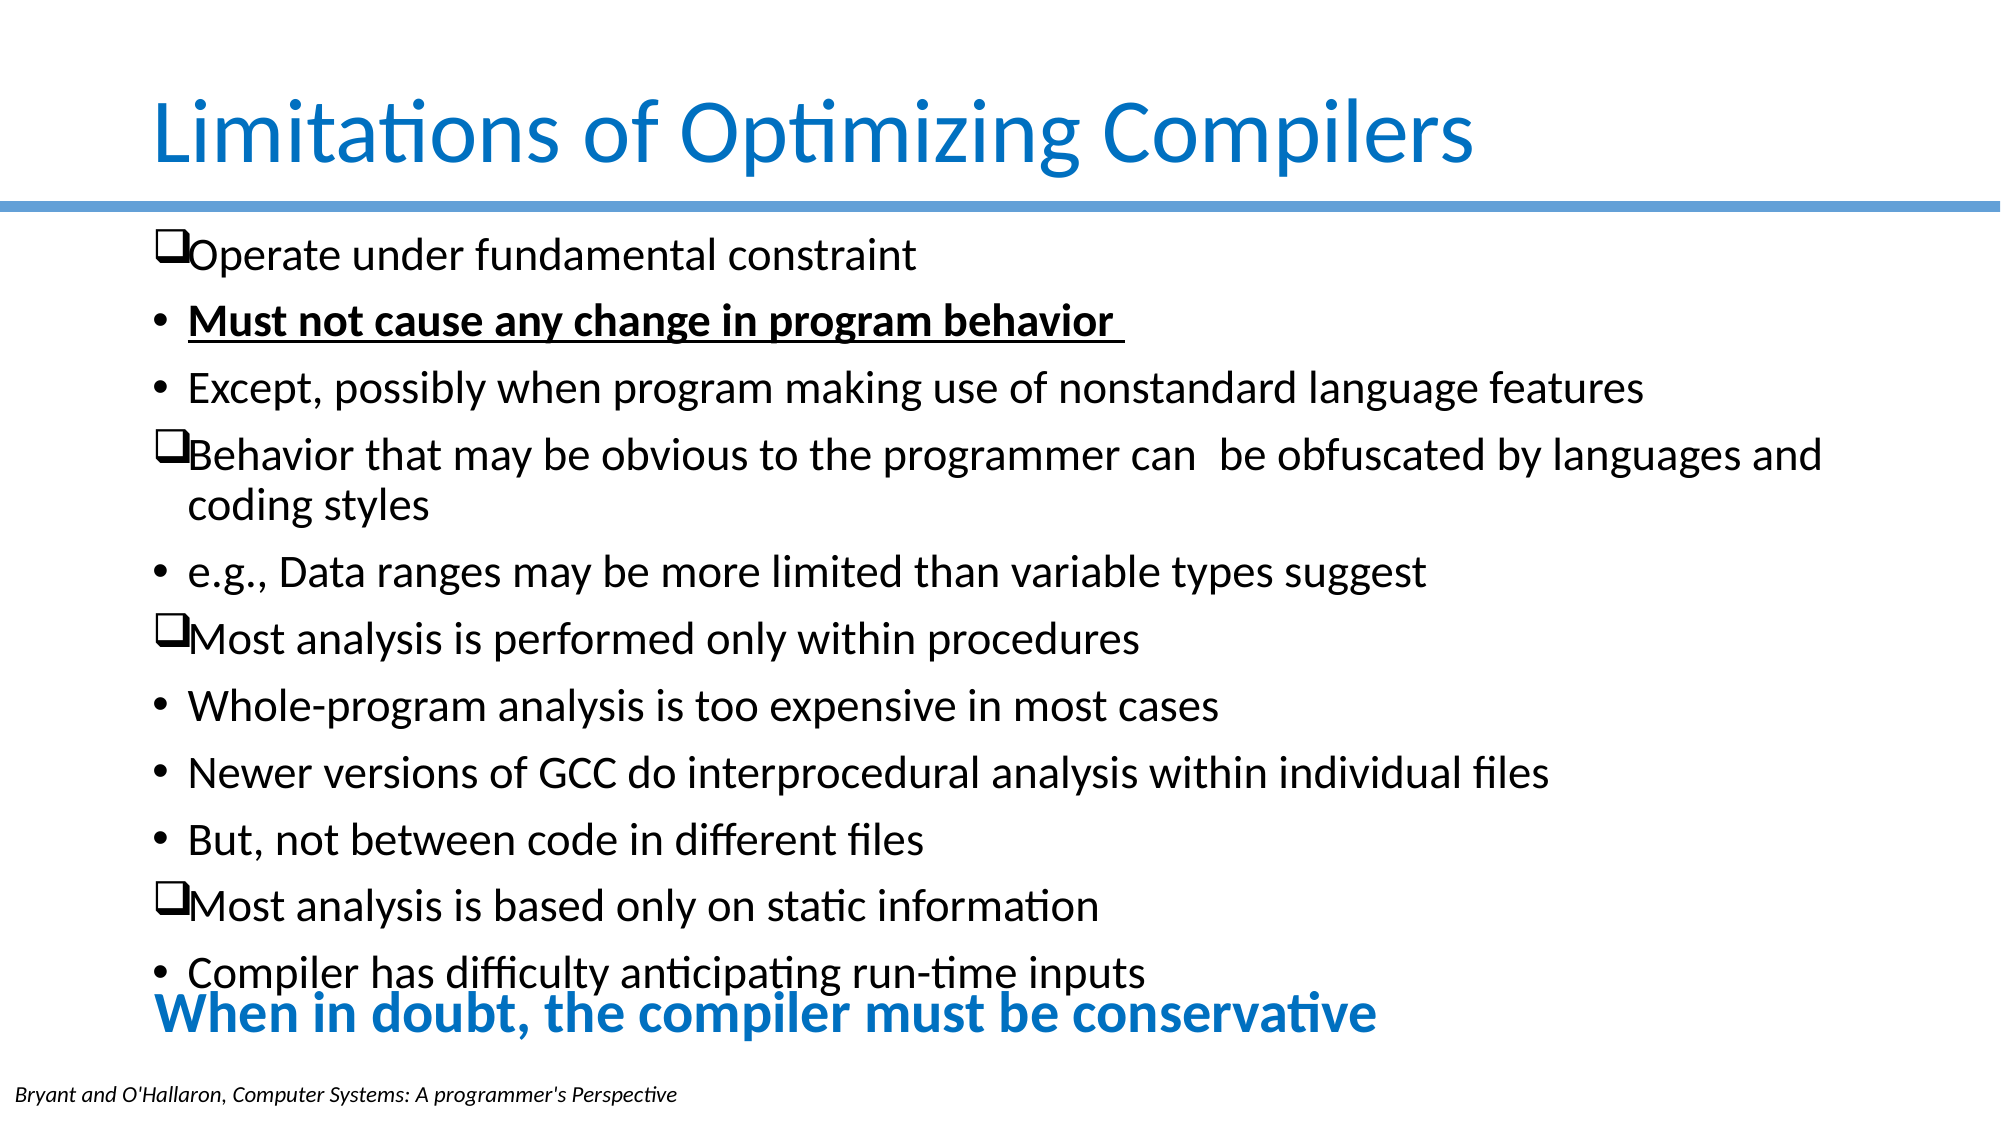

# Limitations of Optimizing Compilers
Operate under fundamental constraint
Must not cause any change in program behavior
Except, possibly when program making use of nonstandard language features
Behavior that may be obvious to the programmer can  be obfuscated by languages and coding styles
e.g., Data ranges may be more limited than variable types suggest
Most analysis is performed only within procedures
Whole-program analysis is too expensive in most cases
Newer versions of GCC do interprocedural analysis within individual files
But, not between code in different files
Most analysis is based only on static information
Compiler has difficulty anticipating run-time inputs
When in doubt, the compiler must be conservative​
5
Bryant and O'Hallaron, Computer Systems: A programmer's Perspective